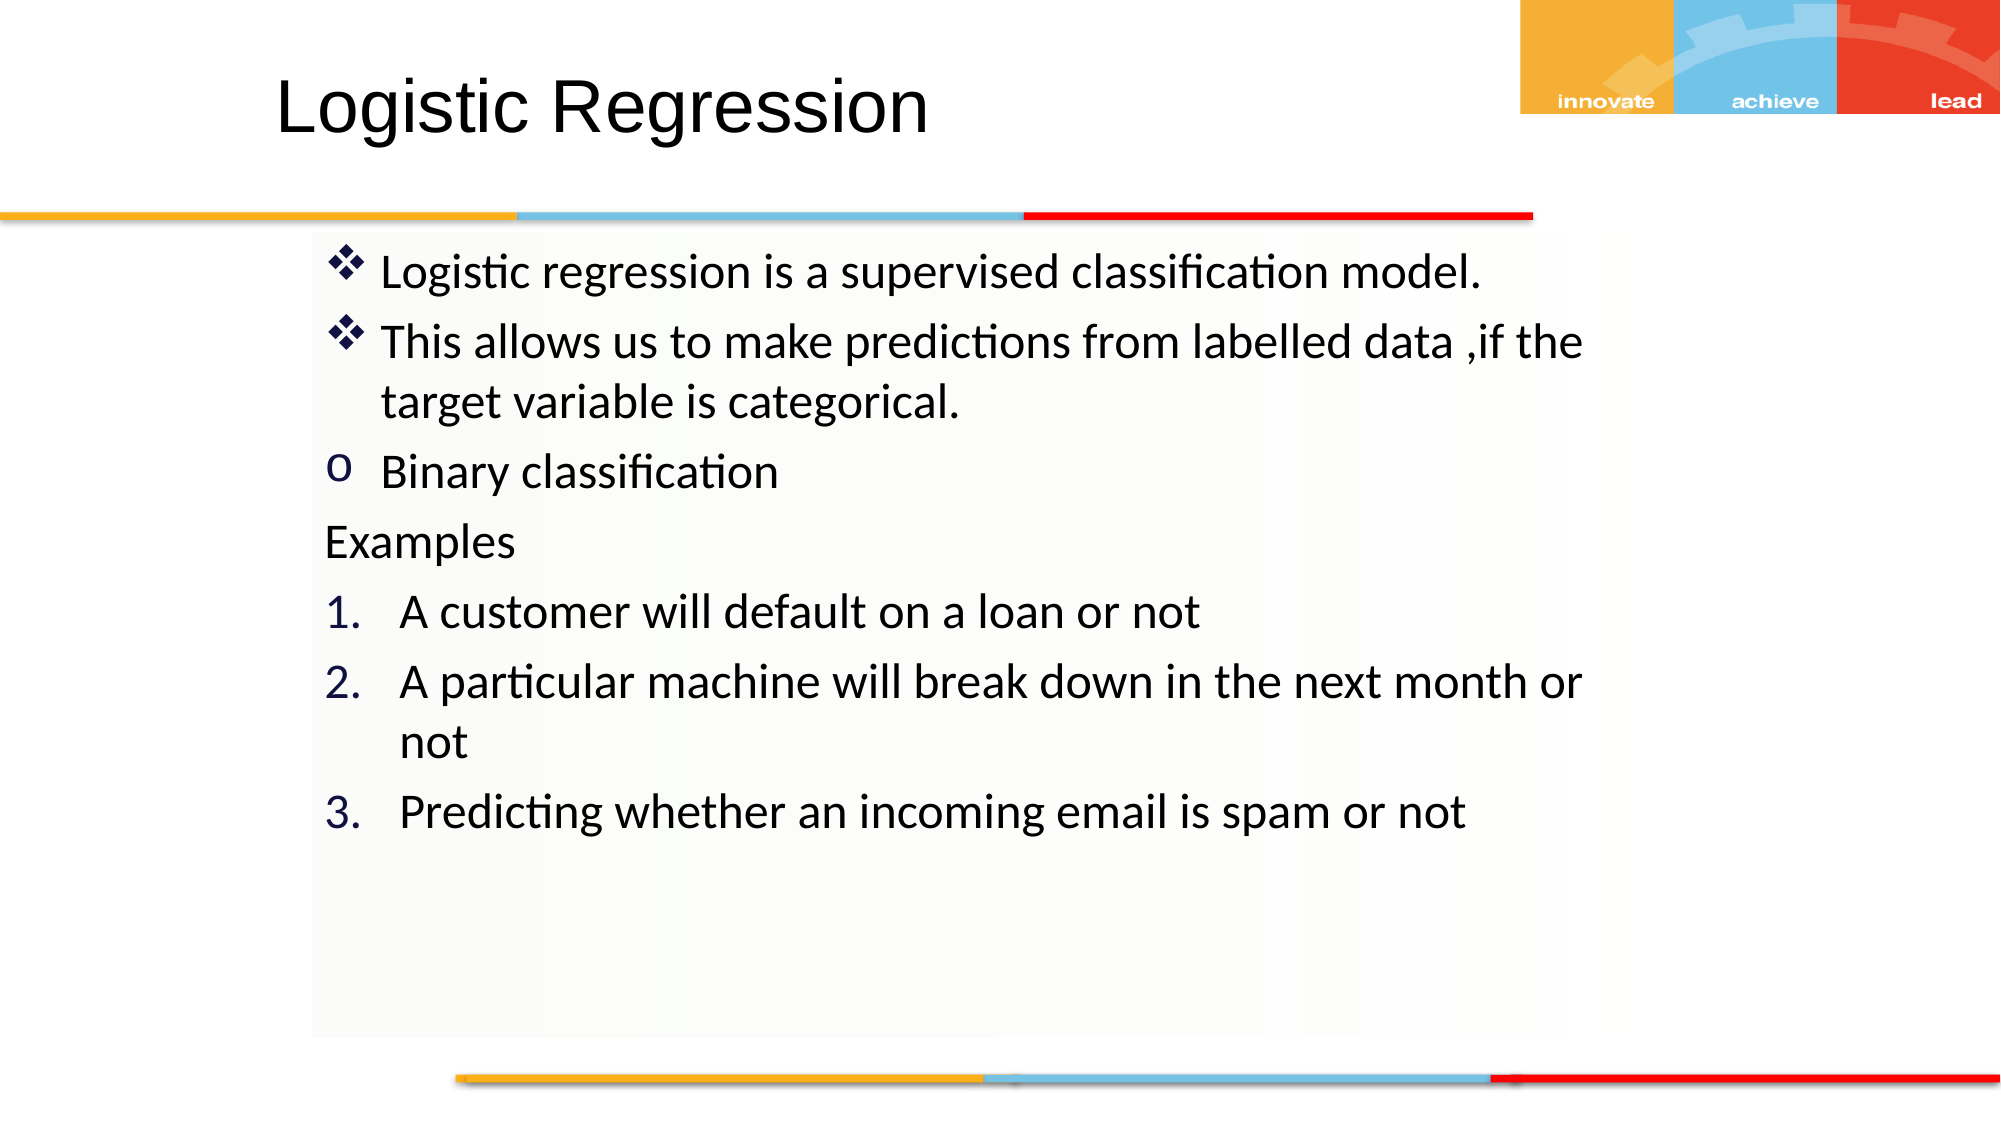

Logistic Regression
Logistic regression is a supervised classification model.
This allows us to make predictions from labelled data ,if the target variable is categorical.
Binary classification
Examples
A customer will default on a loan or not
A particular machine will break down in the next month or not
Predicting whether an incoming email is spam or not